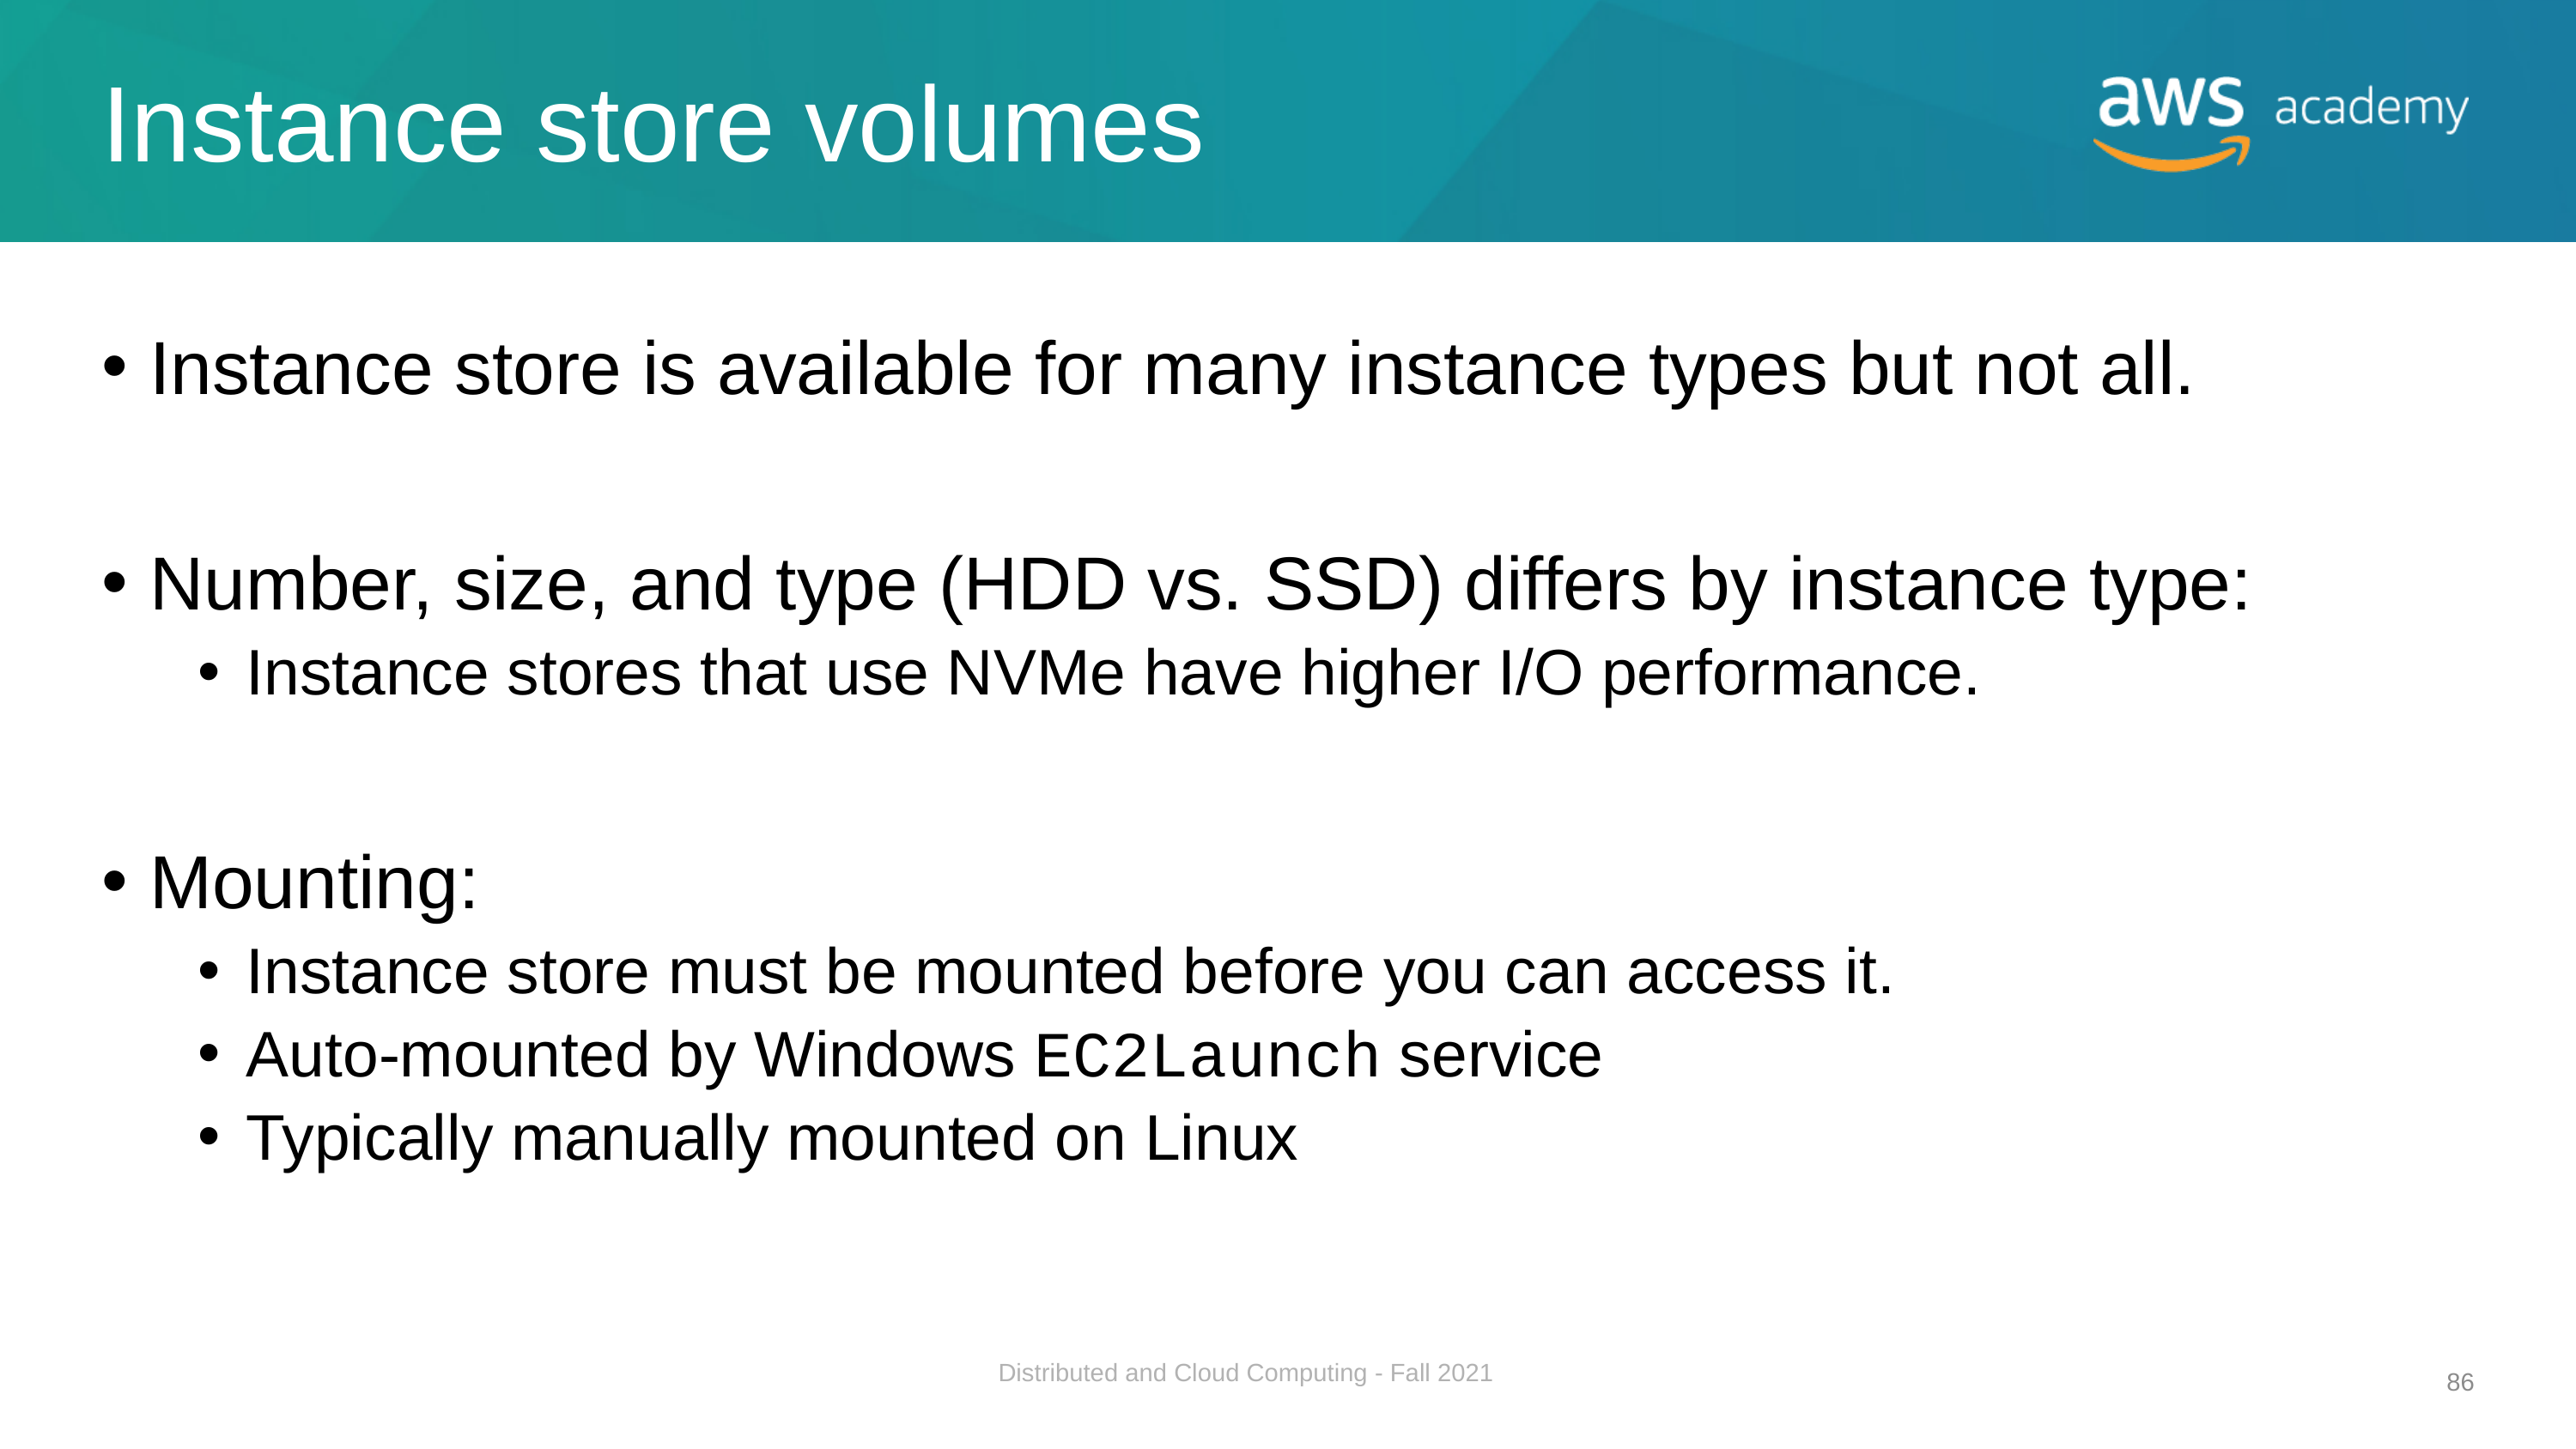

# Instance store volumes
Instance store is available for many instance types but not all.

Number, size, and type (HDD vs. SSD) differs by instance type:
Instance stores that use NVMe have higher I/O performance.

Mounting:
Instance store must be mounted before you can access it.
Auto-mounted by Windows EC2Launch service
Typically manually mounted on Linux
Distributed and Cloud Computing - Fall 2021
86